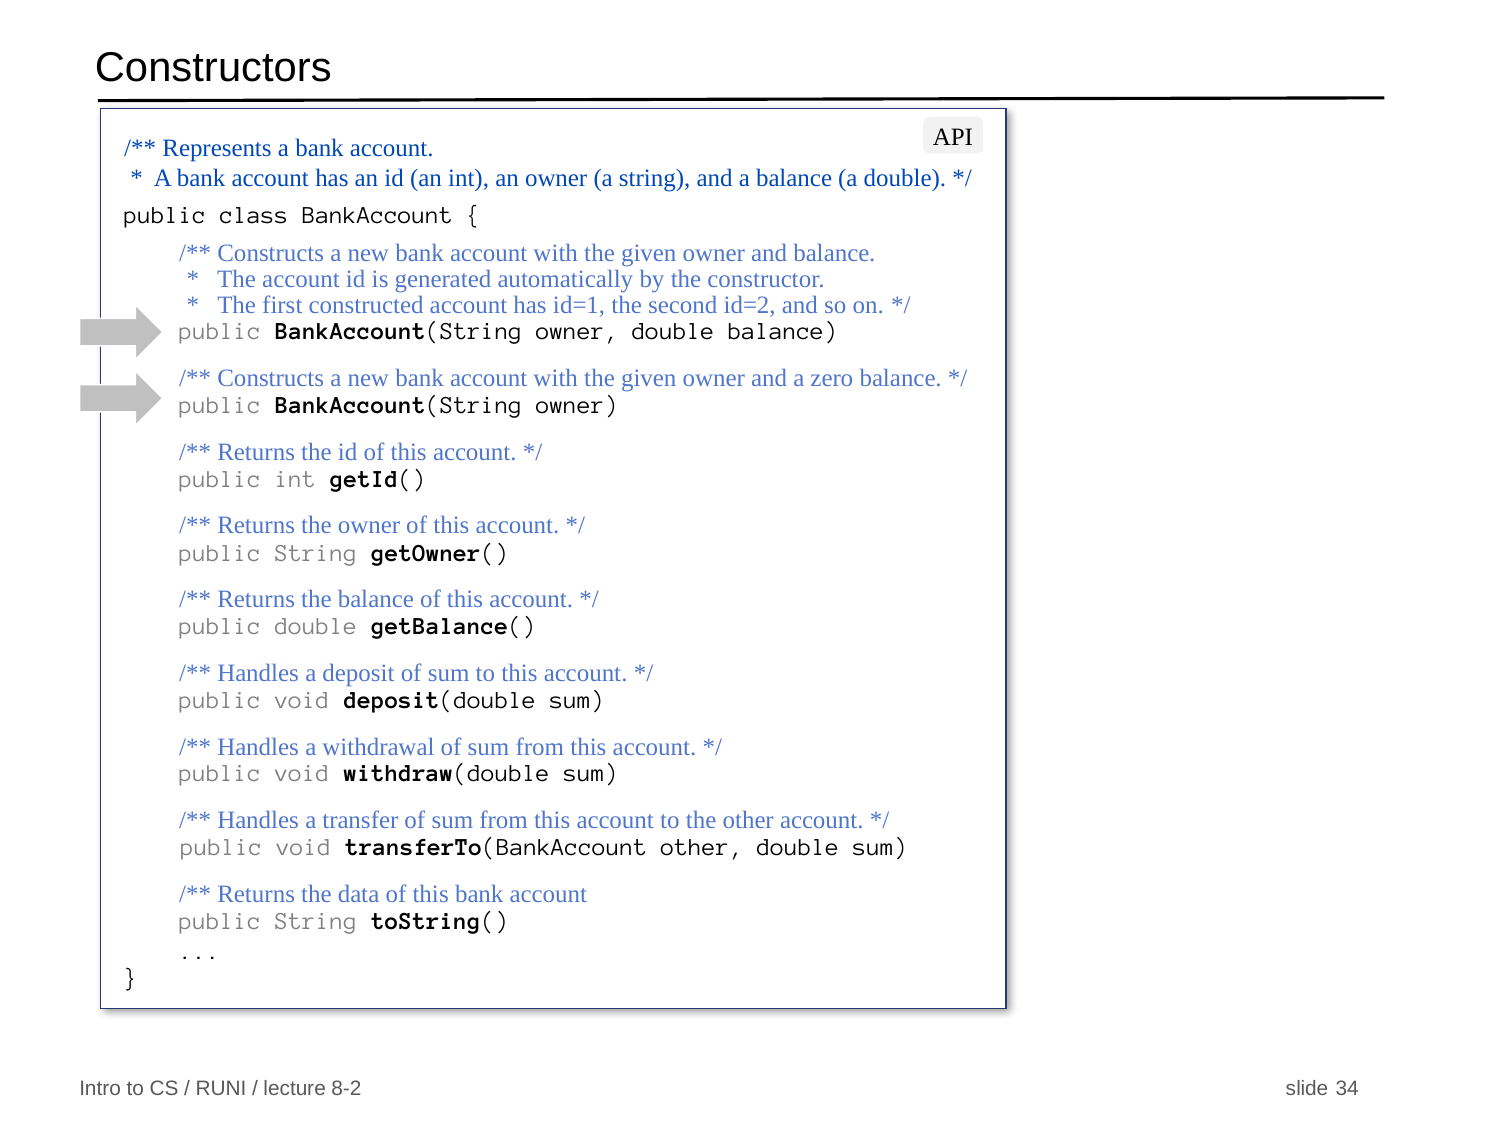

# Constructors
/** Represents a bank account.
 *  A bank account has an id (an int), an owner (a string), and a balance (a double). */
public class BankAccount {
    /** Constructs a new bank account with the given owner and balance.
          *   The account id is generated automatically by the constructor.
          *   The first constructed account has id=1, the second id=2, and so on. */
    public BankAccount(String owner, double balance)
    /** Constructs a new bank account with the given owner and a zero balance. */
    public BankAccount(String owner)
    /** Returns the id of this account. */
    public int getId()
    /** Returns the owner of this account. */
    public String getOwner()
    /** Returns the balance of this account. */
    public double getBalance()
    /** Handles a deposit of sum to this account. */
    public void deposit(double sum)
    /** Handles a withdrawal of sum from this account. */
    public void withdraw(double sum)
    /** Handles a transfer of sum from this account to the other account. */
         public void transferTo(BankAccount other, double sum)
    /** Returns the data of this bank account
    public String toString()
    ...
}

API